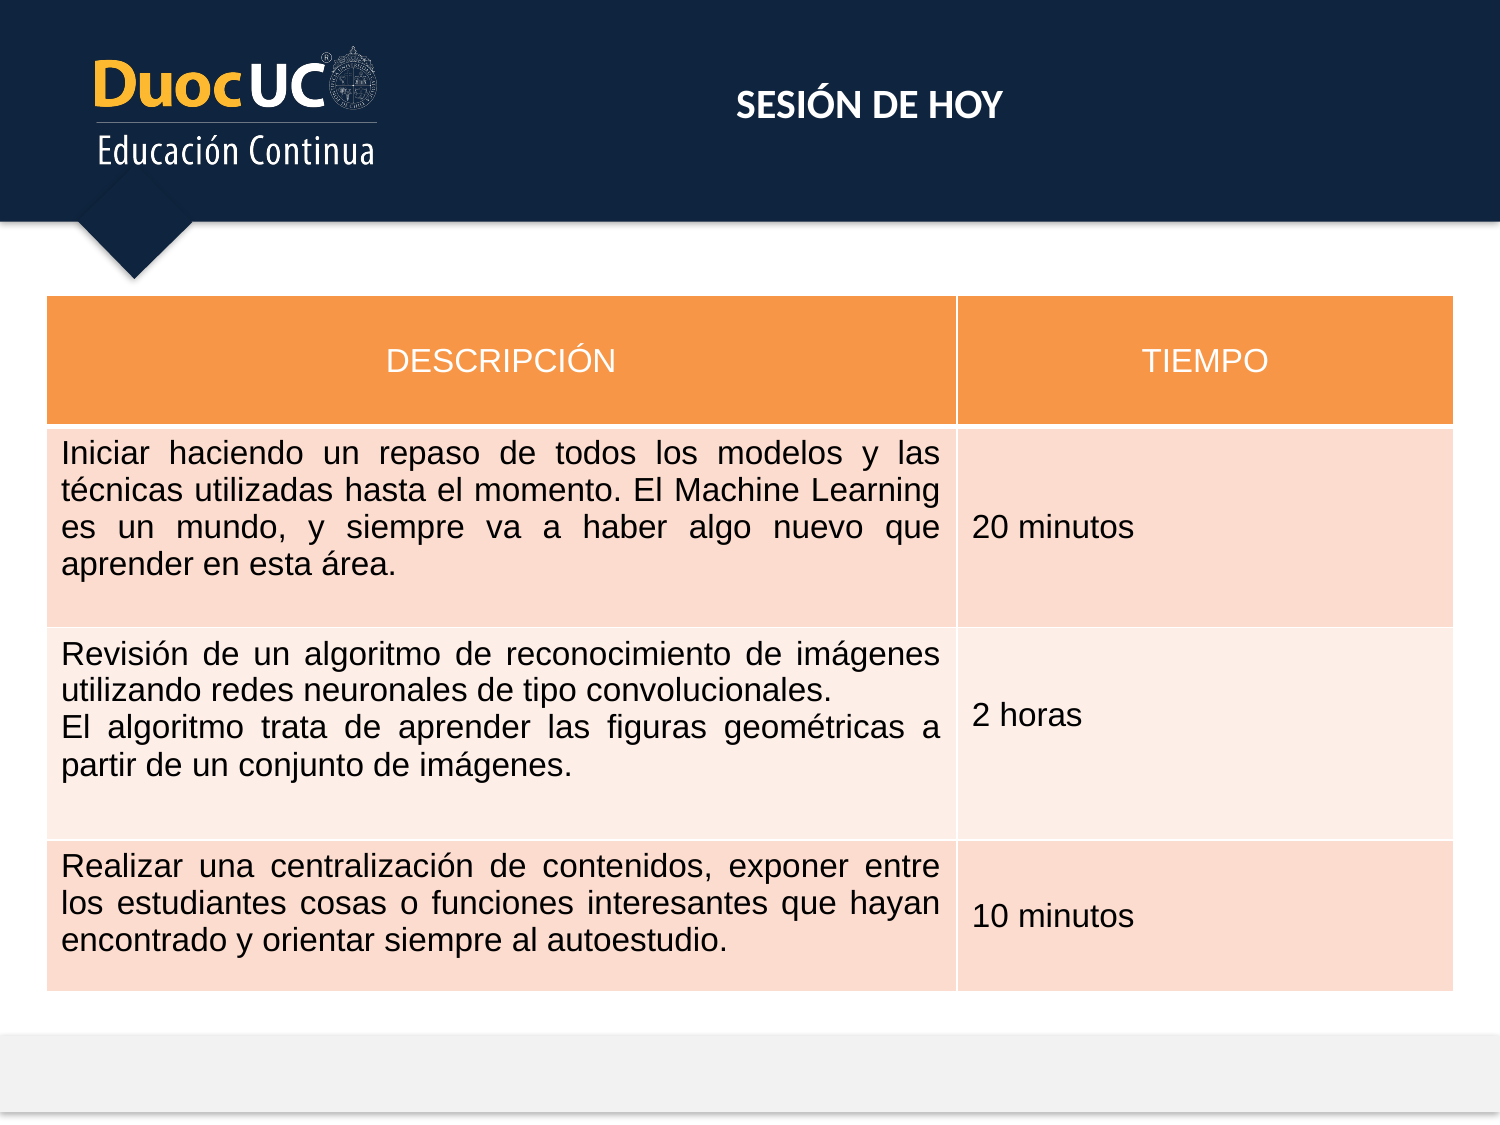

SESIÓN DE HOY
| DESCRIPCIÓN | TIEMPO |
| --- | --- |
| Iniciar haciendo un repaso de todos los modelos y las técnicas utilizadas hasta el momento. El Machine Learning es un mundo, y siempre va a haber algo nuevo que aprender en esta área. | 20 minutos |
| Revisión de un algoritmo de reconocimiento de imágenes utilizando redes neuronales de tipo convolucionales. El algoritmo trata de aprender las figuras geométricas a partir de un conjunto de imágenes. | 2 horas |
| Realizar una centralización de contenidos, exponer entre los estudiantes cosas o funciones interesantes que hayan encontrado y orientar siempre al autoestudio. | 10 minutos |